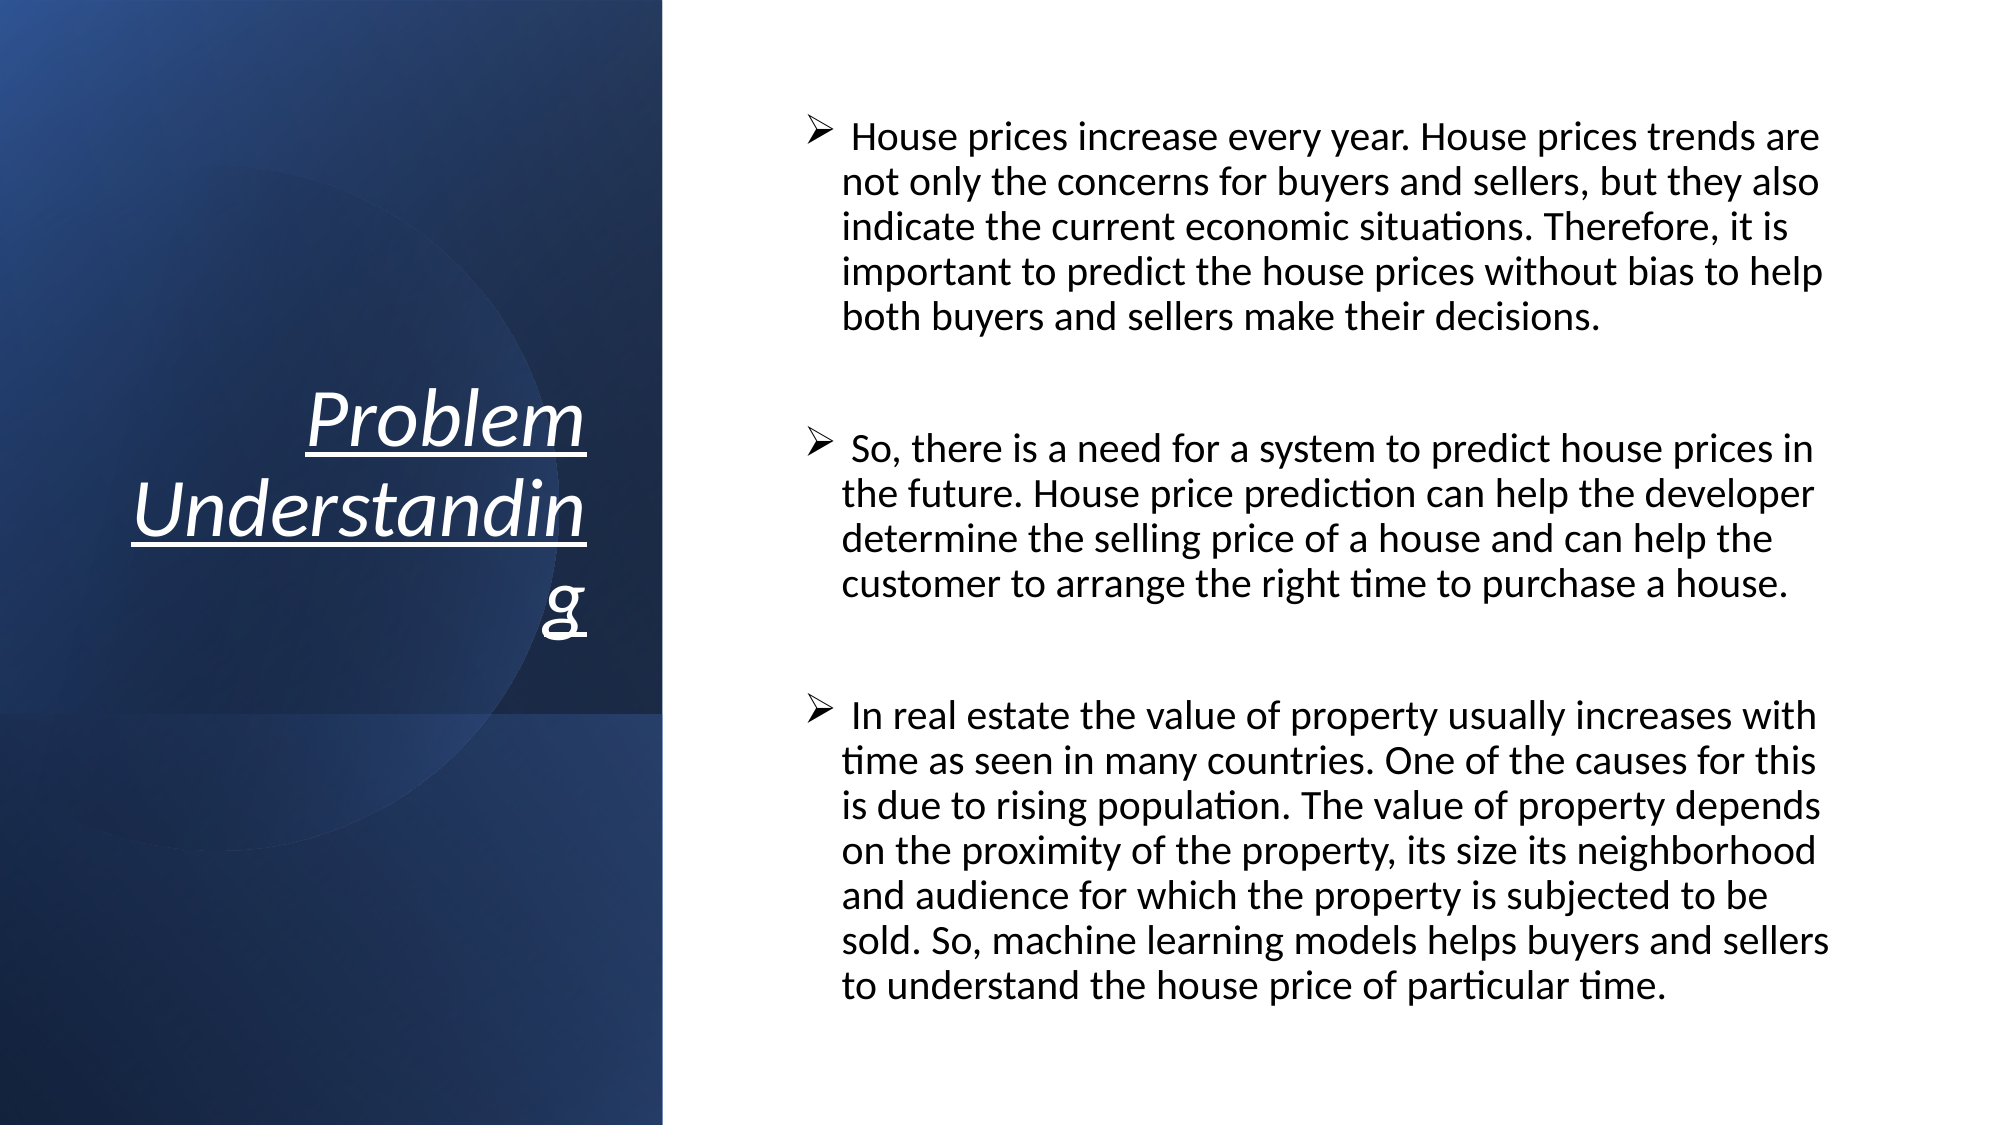

# Problem Understanding
 House prices increase every year. House prices trends are not only the concerns for buyers and sellers, but they also indicate the current economic situations. Therefore, it is important to predict the house prices without bias to help both buyers and sellers make their decisions.

 So, there is a need for a system to predict house prices in the future. House price prediction can help the developer determine the selling price of a house and can help the customer to arrange the right time to purchase a house.

 In real estate the value of property usually increases with time as seen in many countries. One of the causes for this is due to rising population. The value of property depends on the proximity of the property, its size its neighborhood and audience for which the property is subjected to be sold. So, machine learning models helps buyers and sellers to understand the house price of particular time.